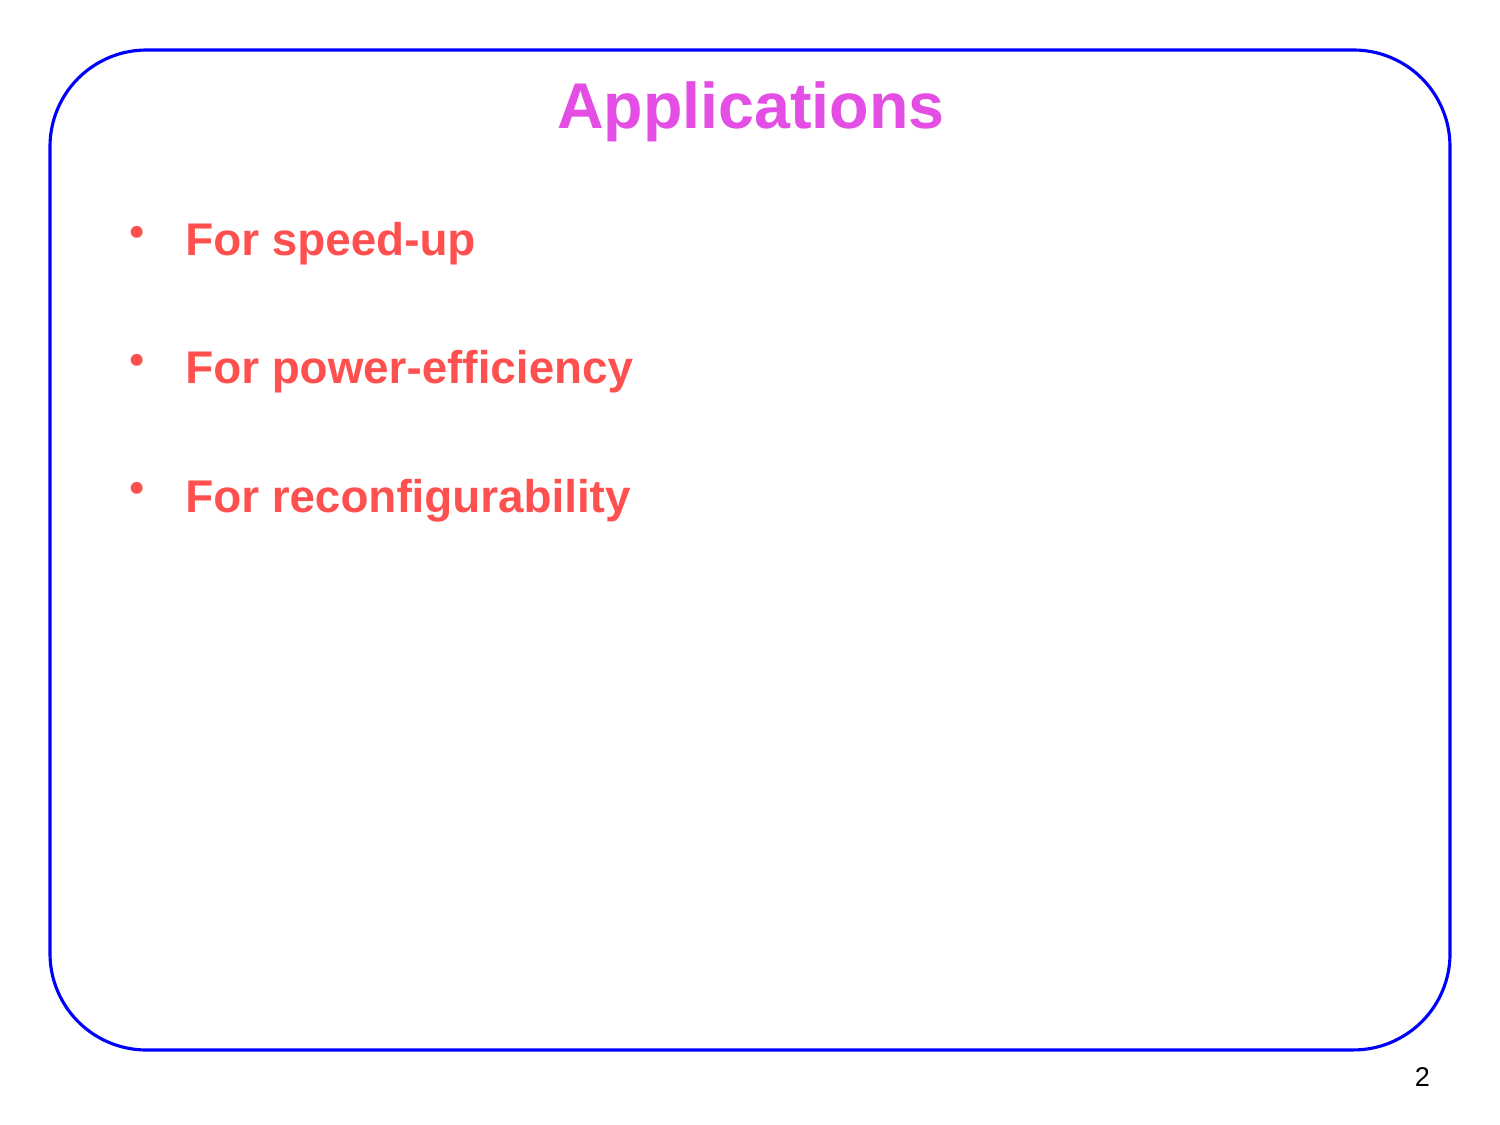

# Applications
For speed-up

For power-efficiency

For reconfigurability
2